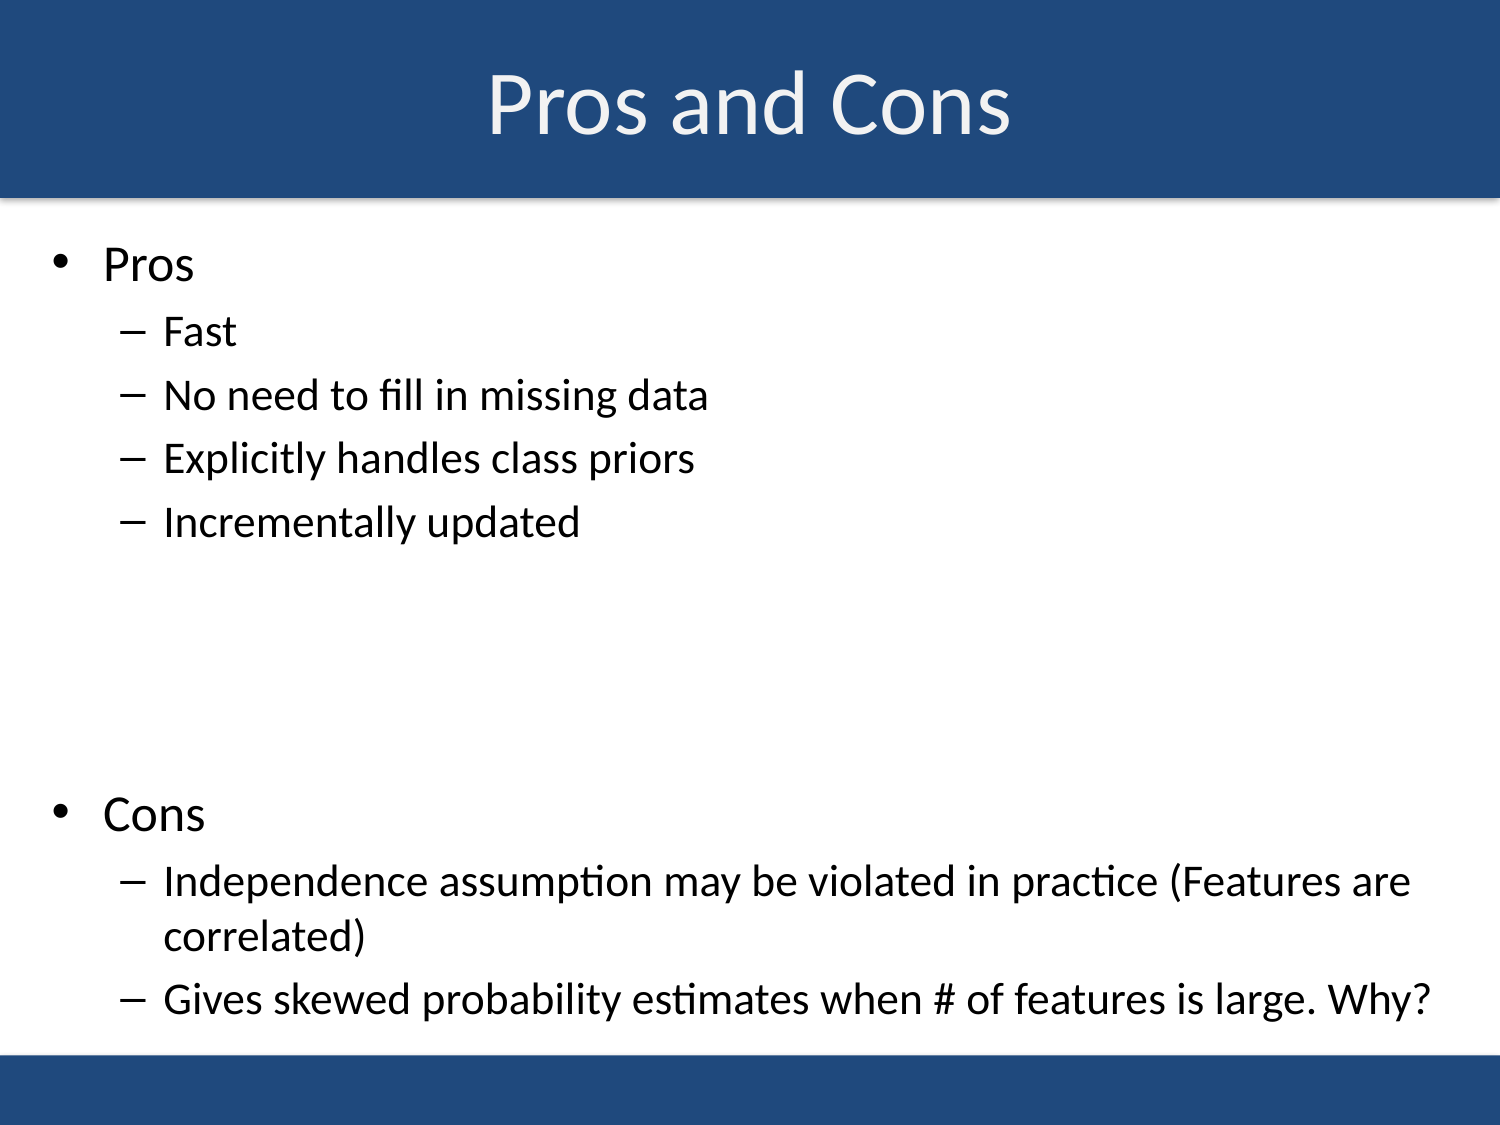

# Pros and Cons
Pros
Fast
No need to fill in missing data
Explicitly handles class priors
Incrementally updated

Cons
Independence assumption may be violated in practice (Features are correlated)
Gives skewed probability estimates when # of features is large. Why?